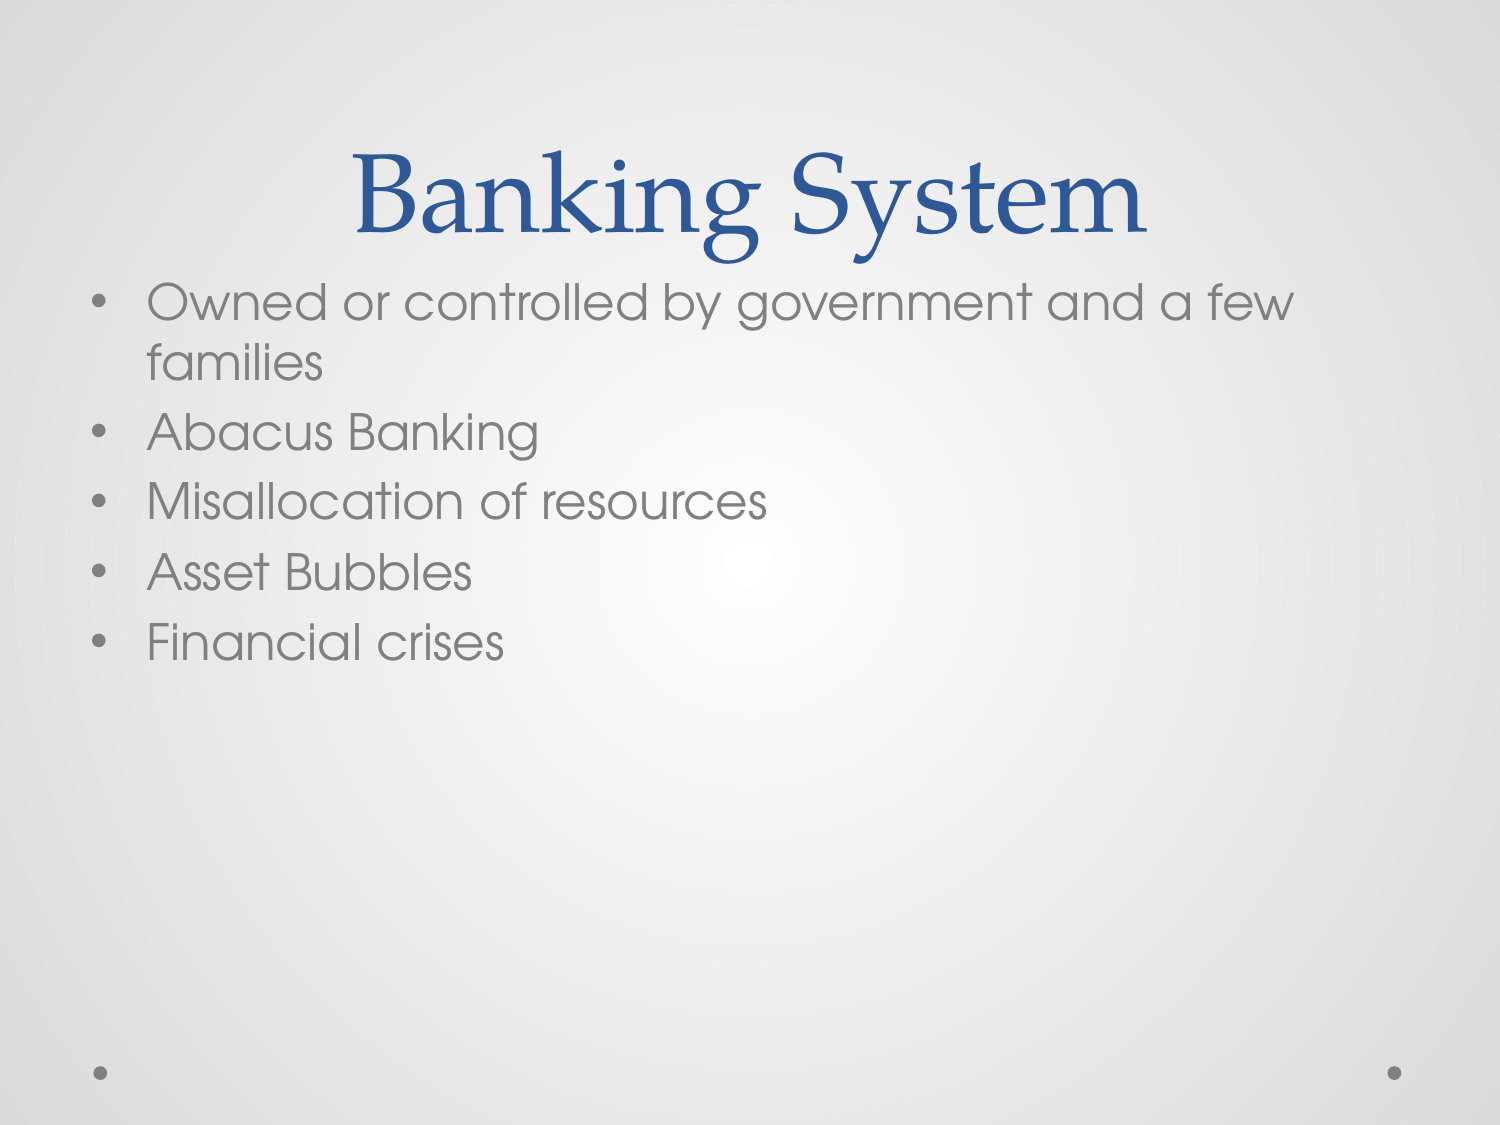

# Banking System
Owned or controlled by government and a few families
Abacus Banking
Misallocation of resources
Asset Bubbles
Financial crises